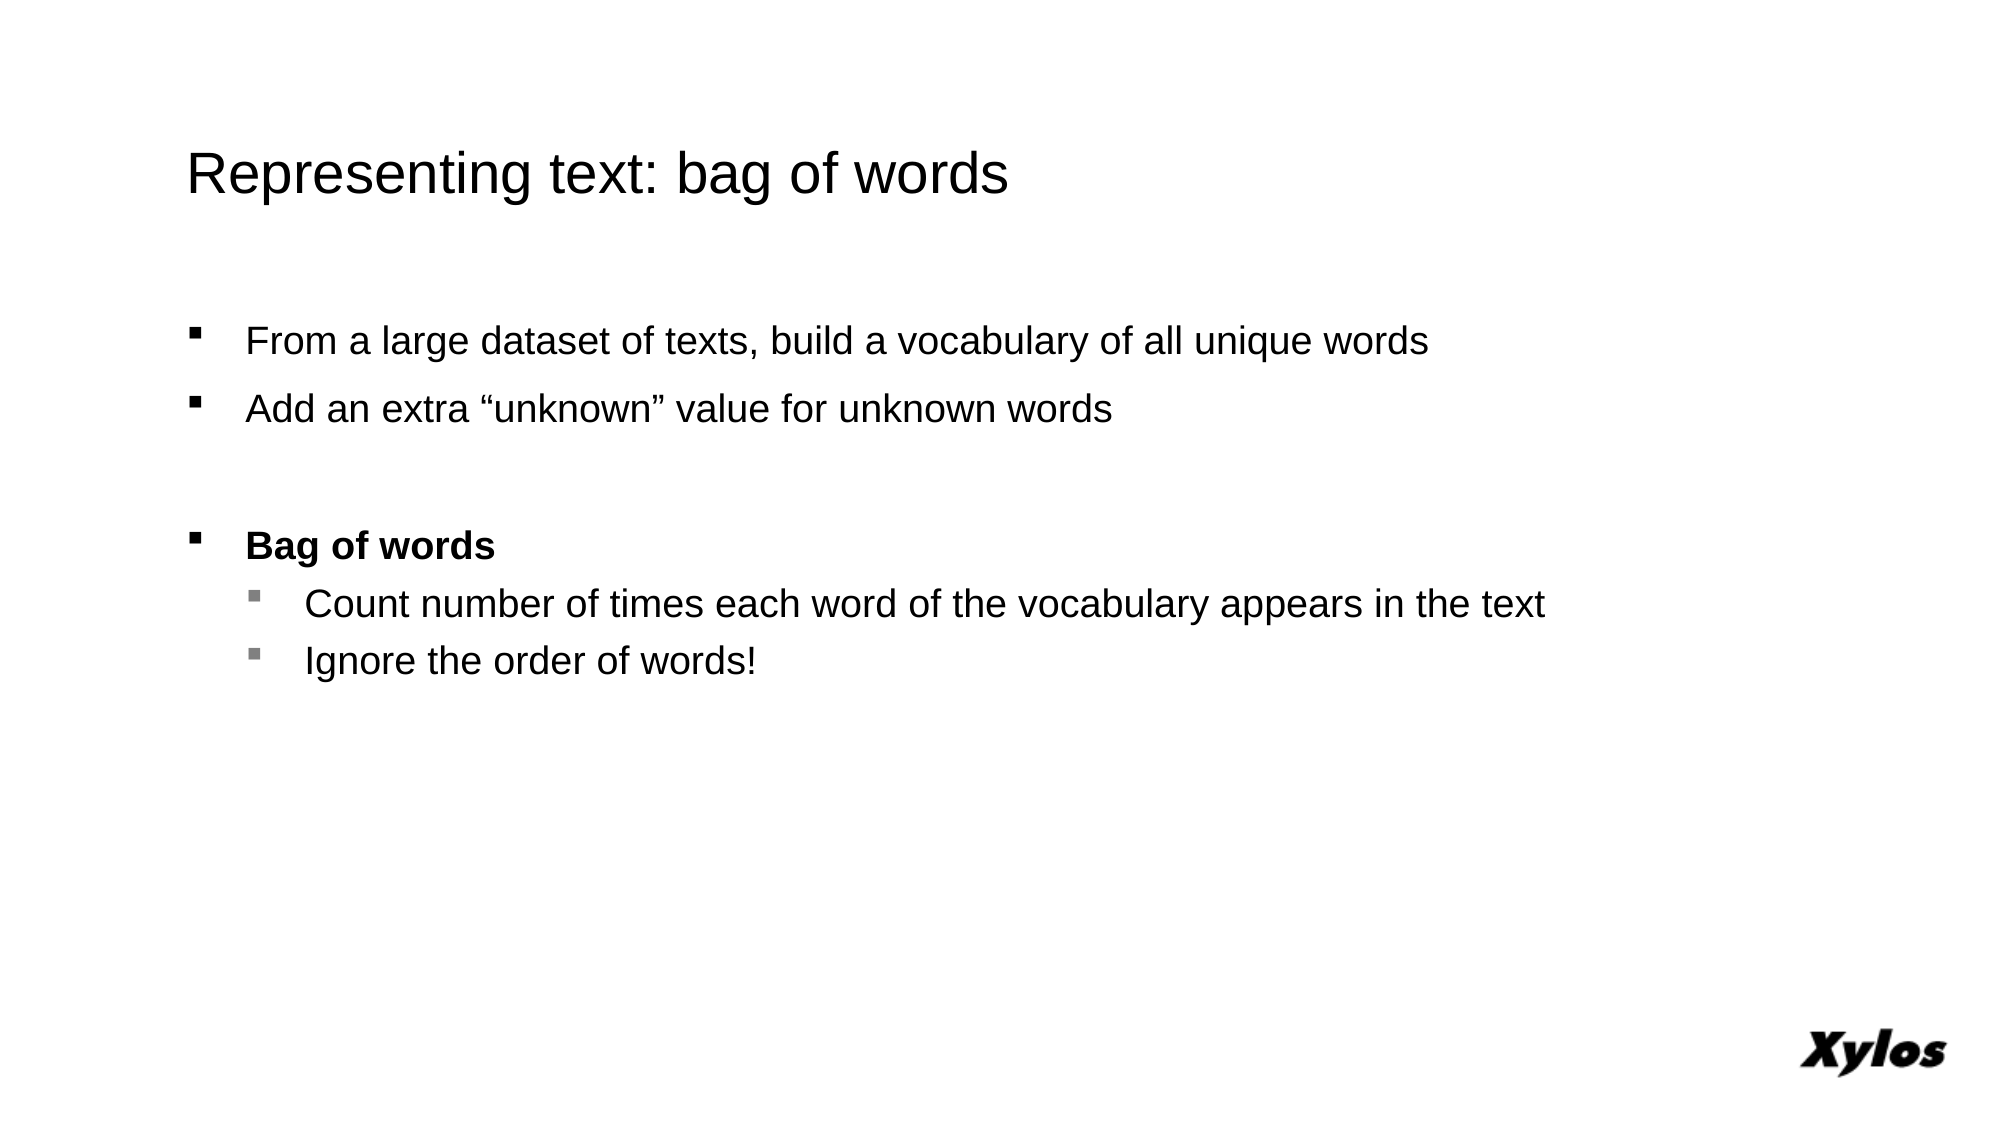

# Representing text: bag of words
From a large dataset of texts, build a vocabulary of all unique words
Add an extra “unknown” value for unknown words

Bag of words
Count number of times each word of the vocabulary appears in the text
Ignore the order of words!